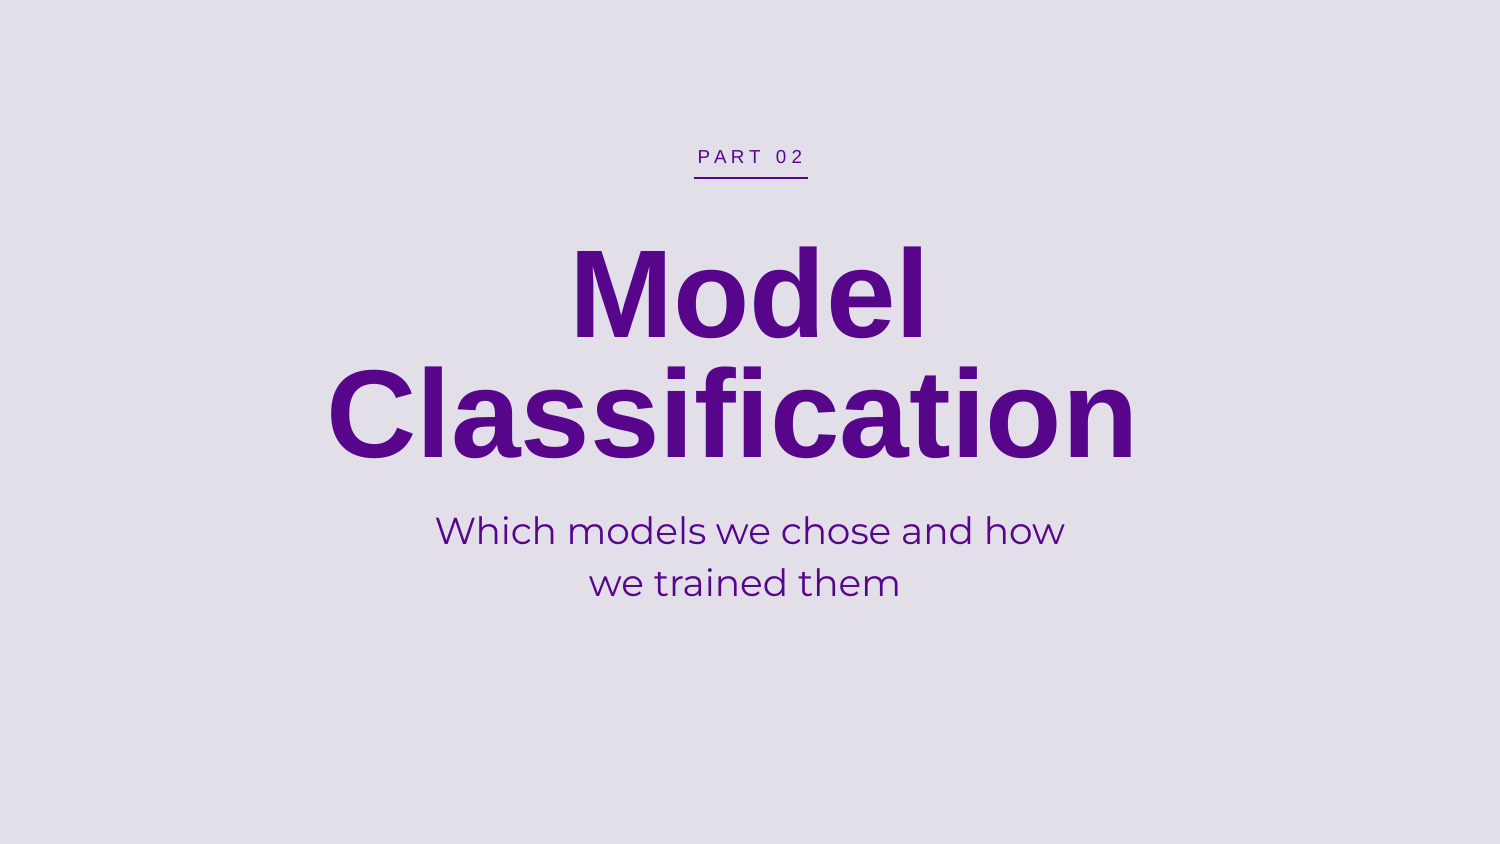

P A R T   0 2
# Model Classification
Which models we chose and how we trained them